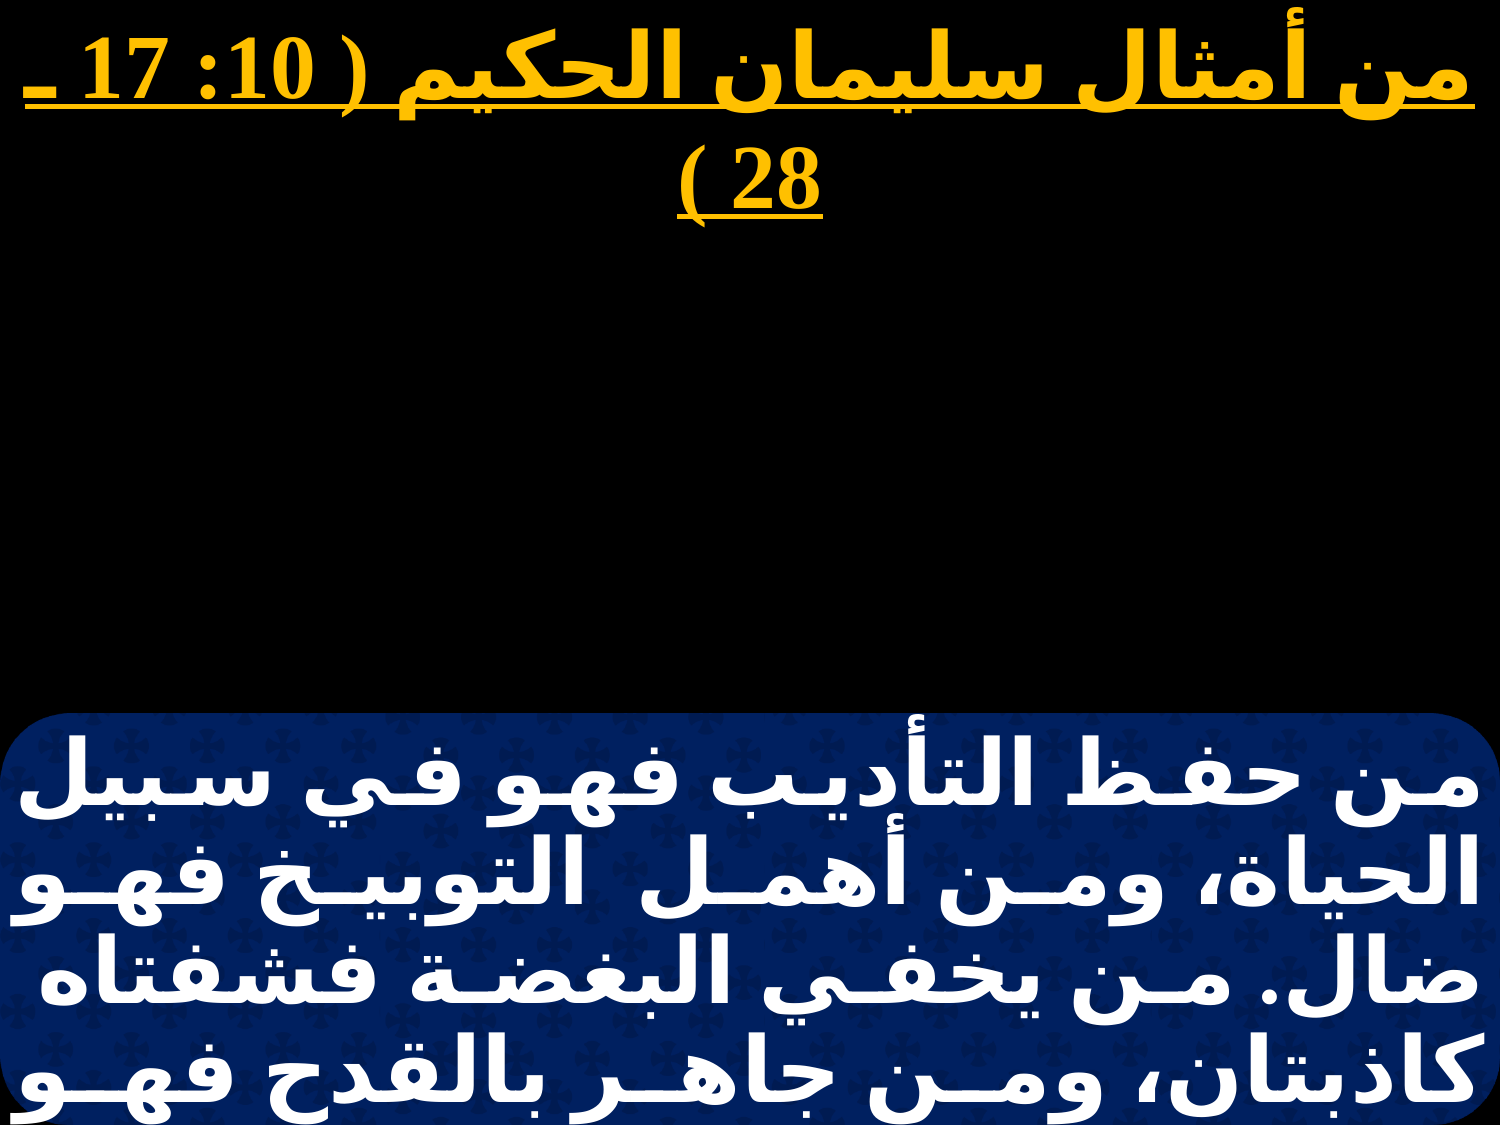

من أمثال سليمان الحكيم ( 10: 17 ـ 28 )
# نبوات 7 الثلاثاء
من حفظ التأديب فهو في سبيل الحياة، ومن أهمل  التوبيخ فهو ضال. من يخفي البغضة فشفتاه  كاذبتان، ومن جاهر بالقدح فهو جاهل. كثرة الكلام  لا تخلو من معصية، أما الضابط شفتيه فهو عاقل.